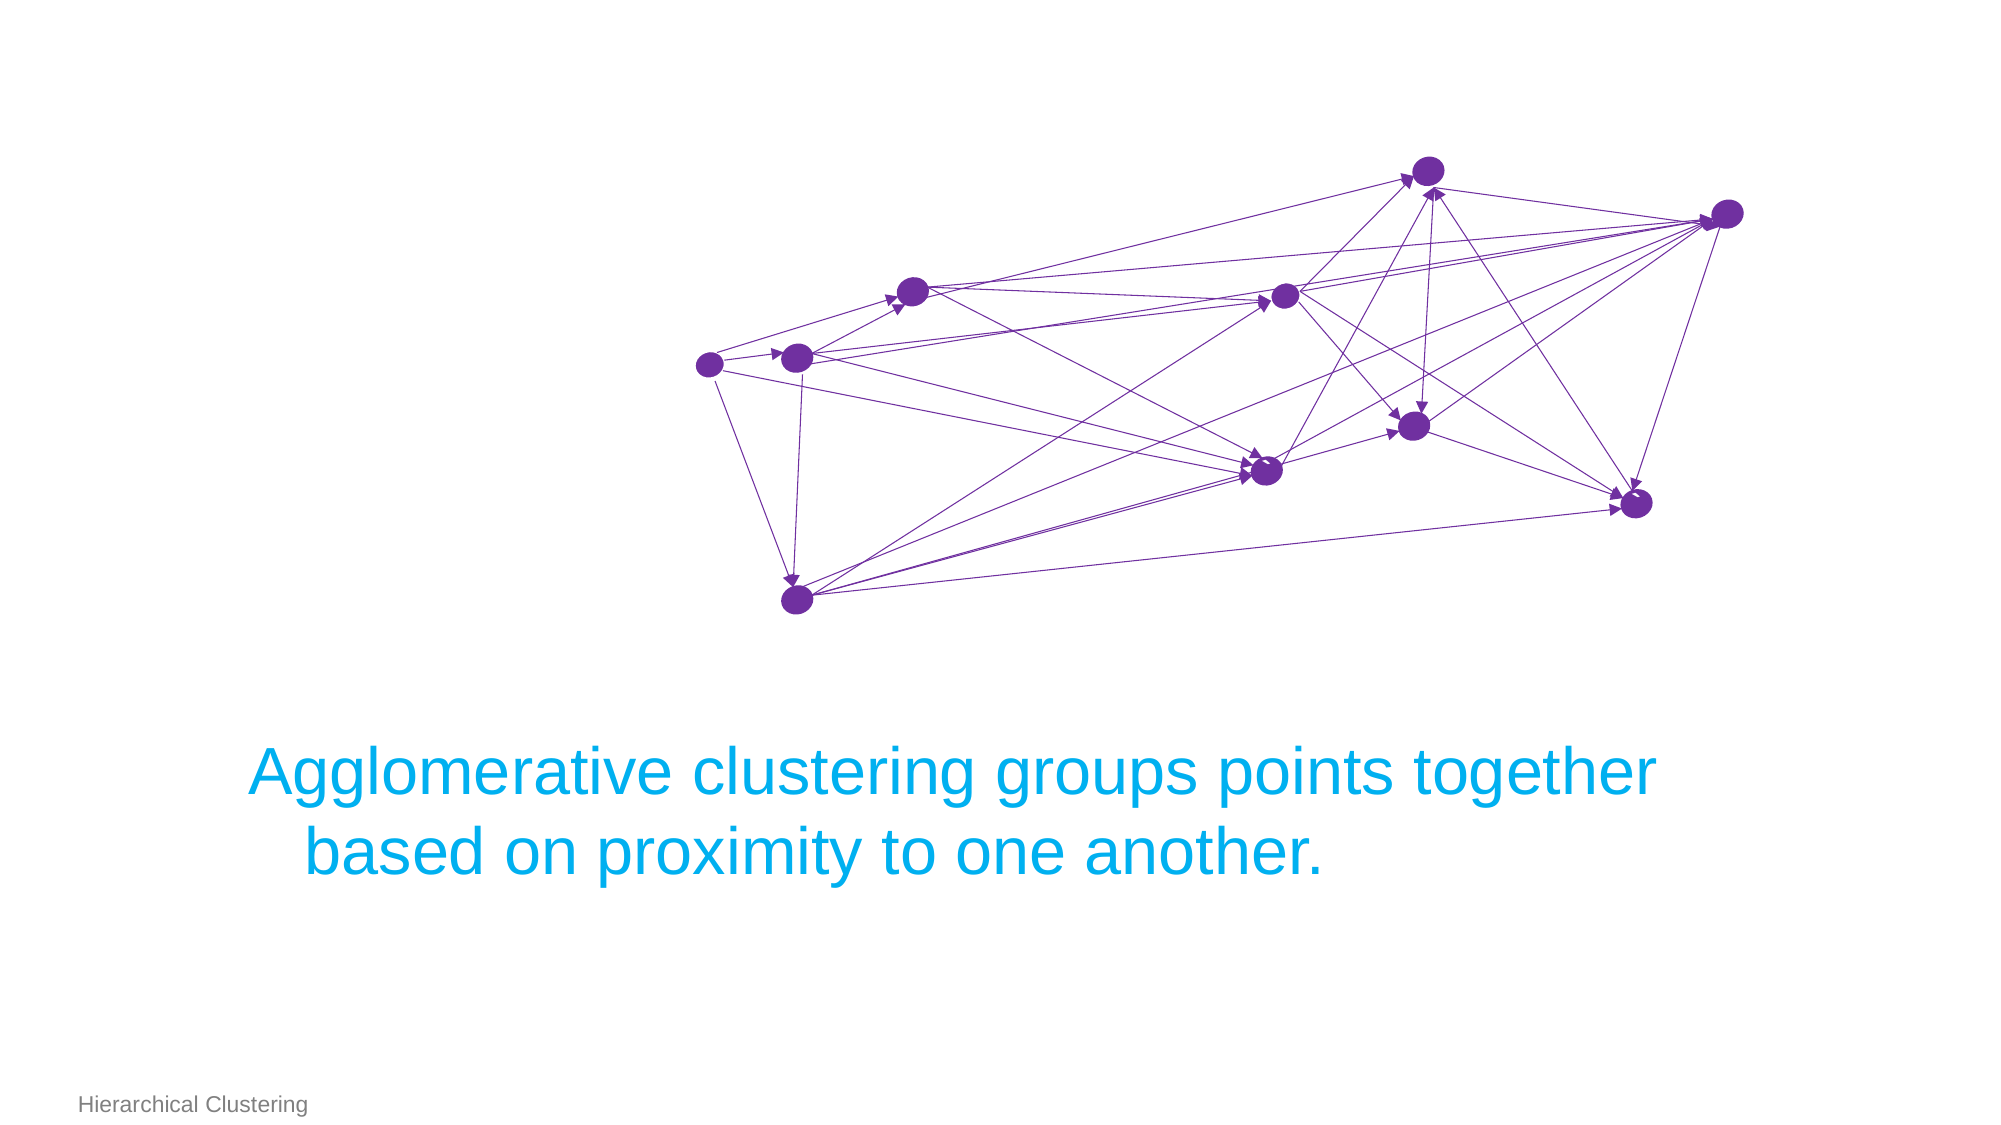

`
`

Agglomerative clustering groups points together based on proximity to one another.
Hierarchical Clustering